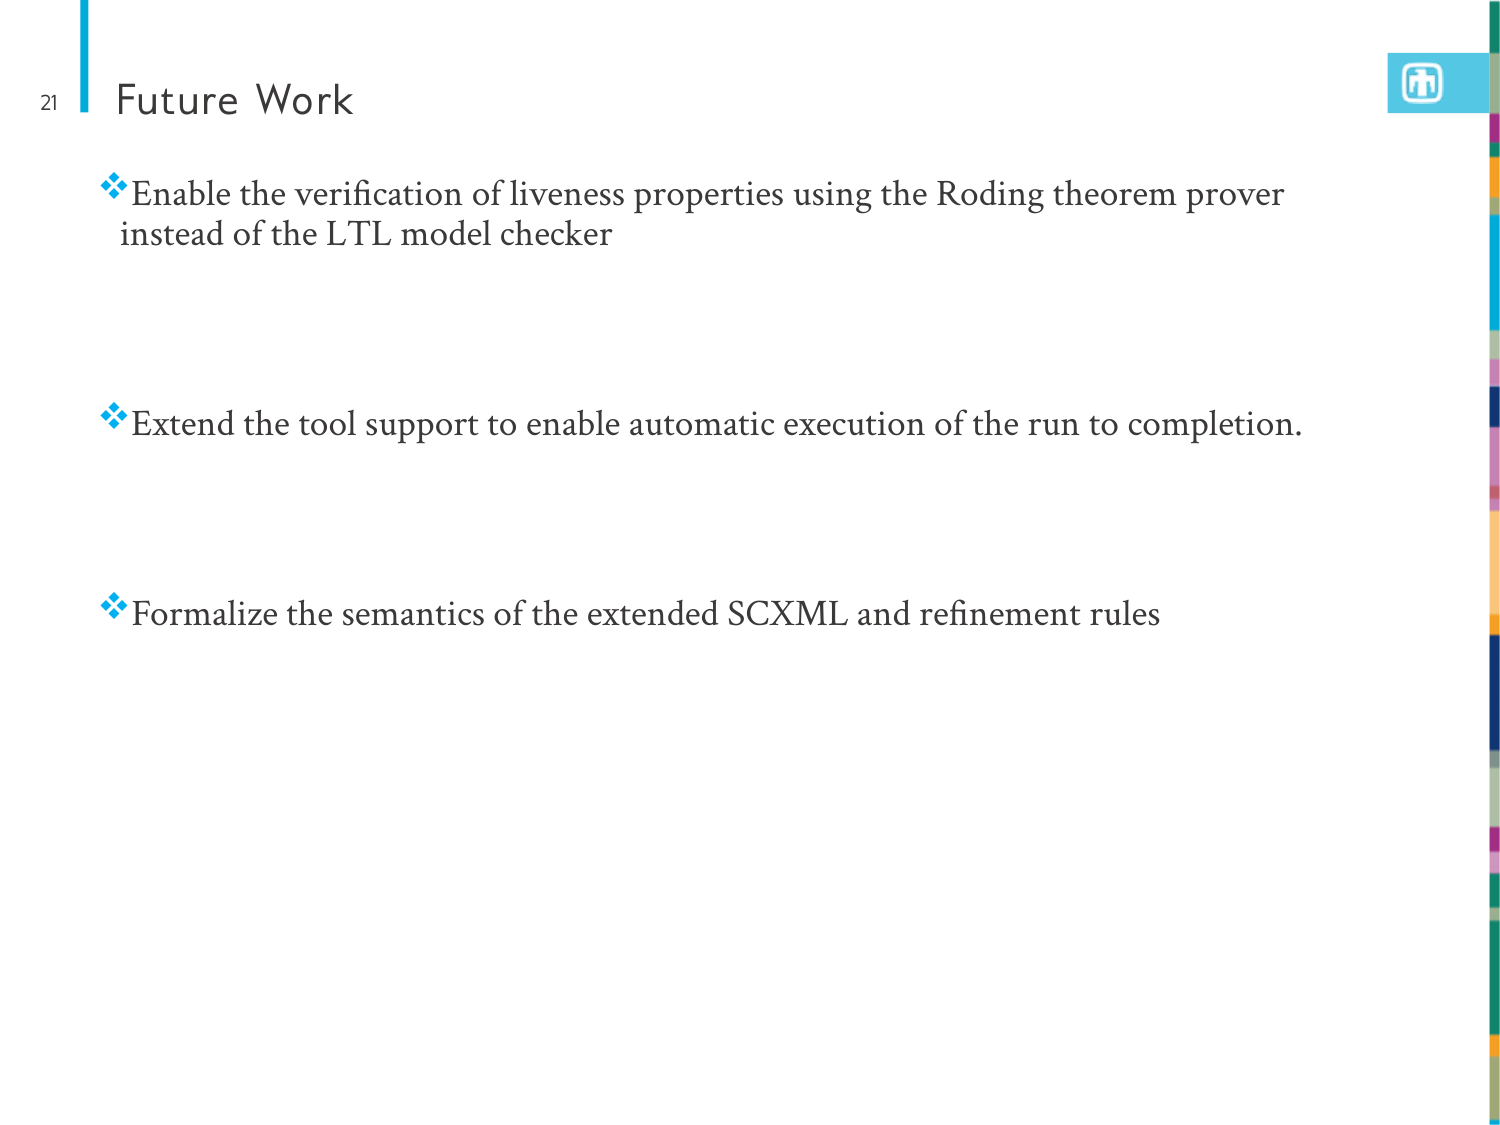

21
# Future Work
Enable the verification of liveness properties using the Roding theorem prover instead of the LTL model checker

Extend the tool support to enable automatic execution of the run to completion.

Formalize the semantics of the extended SCXML and refinement rules